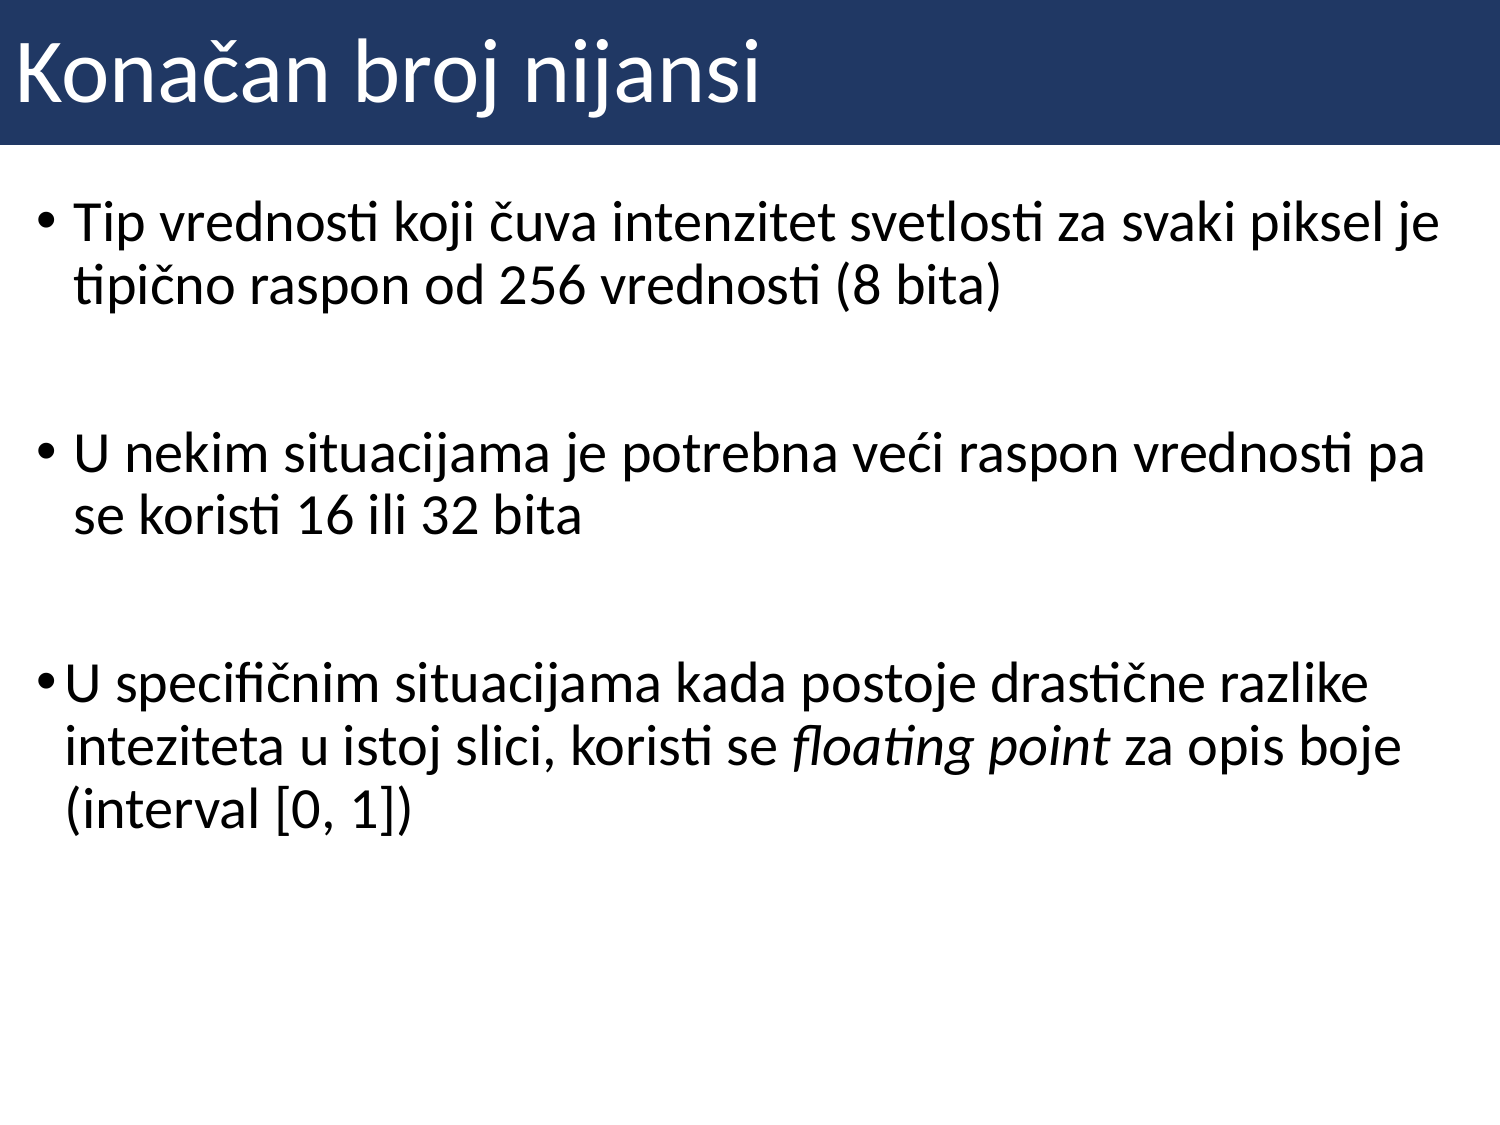

# Konačan broj nijansi
Tip vrednosti koji čuva intenzitet svetlosti za svaki piksel je tipično raspon od 256 vrednosti (8 bita)

U nekim situacijama je potrebna veći raspon vrednosti pa se koristi 16 ili 32 bita

U specifičnim situacijama kada postoje drastične razlike inteziteta u istoj slici, koristi se floating point za opis boje (interval [0, 1])